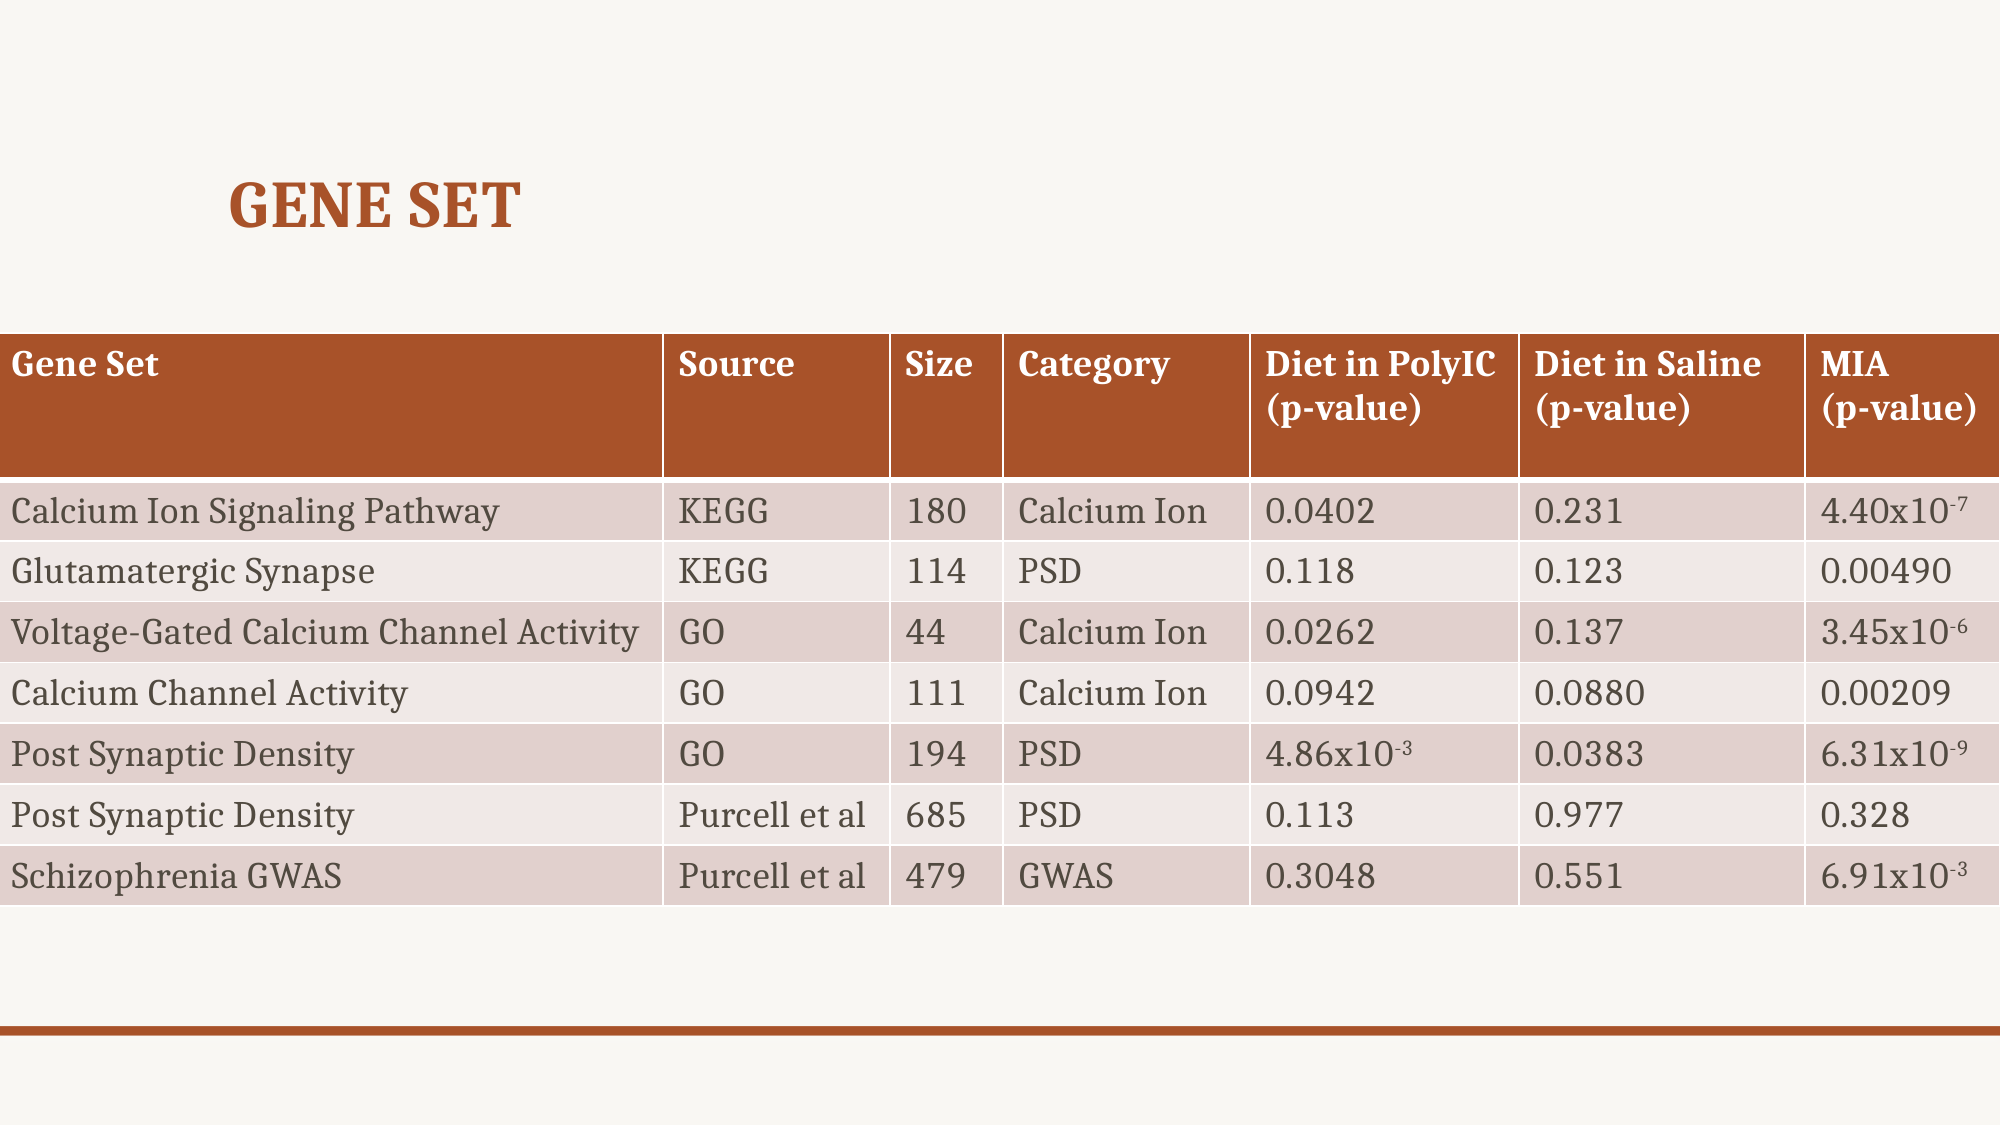

# Gene set
| Gene Set | Source | Size | Category | Diet in PolyIC (p-value) | Diet in Saline (p-value) | MIA (p-value) |
| --- | --- | --- | --- | --- | --- | --- |
| Calcium Ion Signaling Pathway | KEGG | 180 | Calcium Ion | 0.0402 | 0.231 | 4.40x10-7 |
| Glutamatergic Synapse | KEGG | 114 | PSD | 0.118 | 0.123 | 0.00490 |
| Voltage-Gated Calcium Channel Activity | GO | 44 | Calcium Ion | 0.0262 | 0.137 | 3.45x10-6 |
| Calcium Channel Activity | GO | 111 | Calcium Ion | 0.0942 | 0.0880 | 0.00209 |
| Post Synaptic Density | GO | 194 | PSD | 4.86x10-3 | 0.0383 | 6.31x10-9 |
| Post Synaptic Density | Purcell et al | 685 | PSD | 0.113 | 0.977 | 0.328 |
| Schizophrenia GWAS | Purcell et al | 479 | GWAS | 0.3048 | 0.551 | 6.91x10-3 |